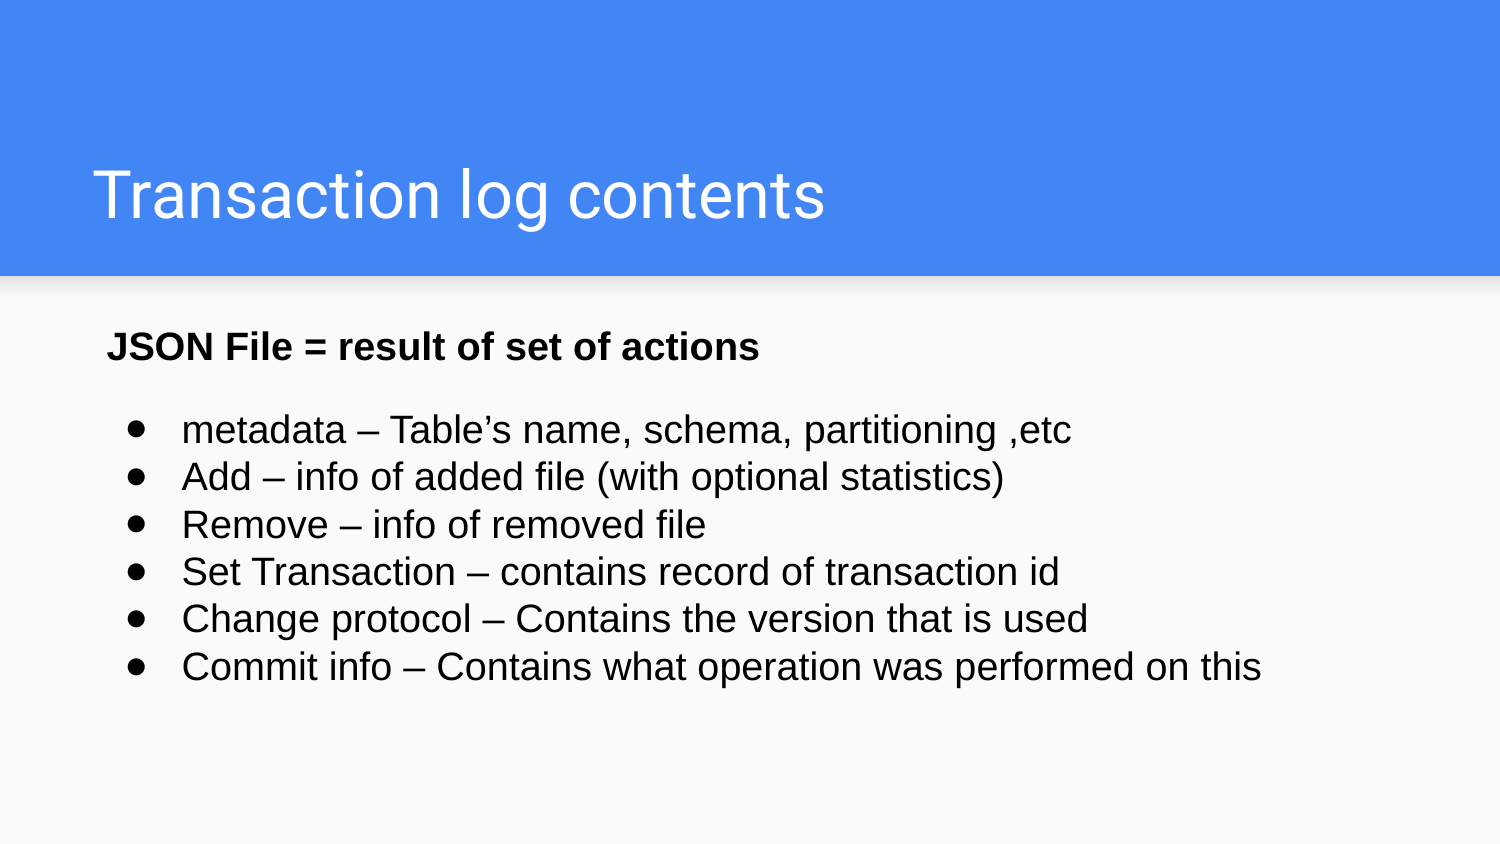

# Transaction log contents
JSON File = result of set of actions

metadata – Table’s name, schema, partitioning ,etc
Add – info of added file (with optional statistics)
Remove – info of removed file
Set Transaction – contains record of transaction id
Change protocol – Contains the version that is used
Commit info – Contains what operation was performed on this